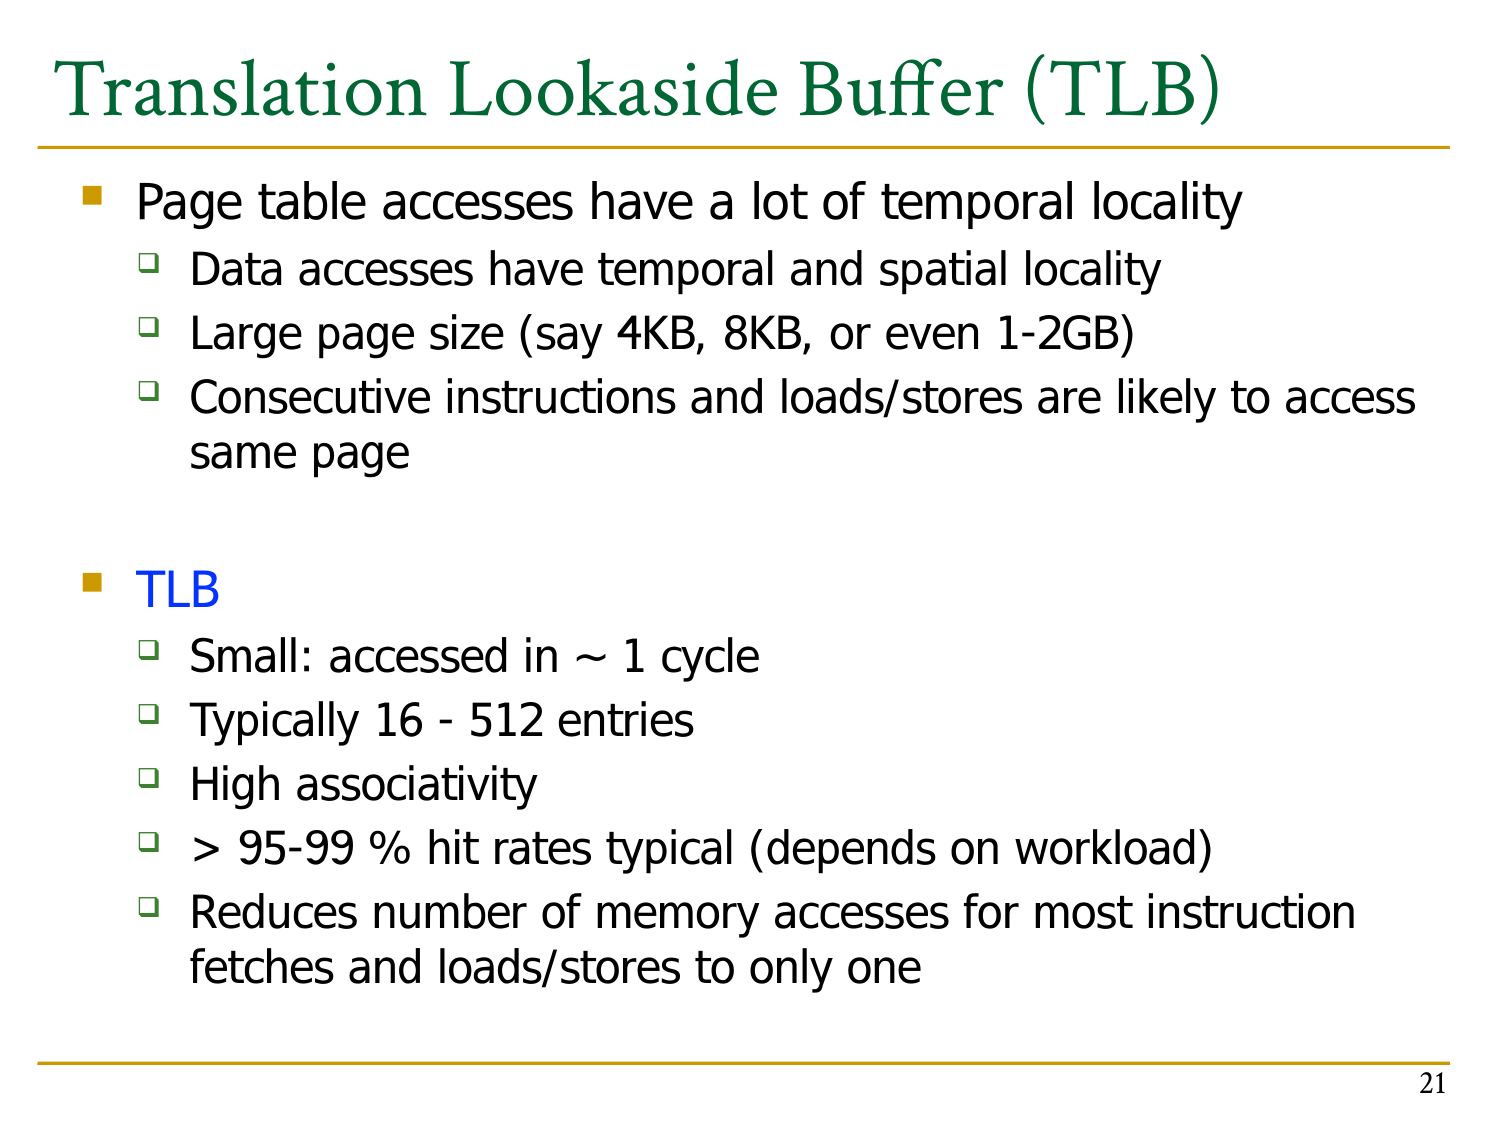

# Translation Lookaside Buffer (TLB)

Page table accesses have a lot of temporal locality
Data accesses have temporal and spatial locality
Large page size (say 4KB, 8KB, or even 1-2GB)
Consecutive instructions and loads/stores are likely to access same page

TLB
Small: accessed in ~ 1 cycle
Typically 16 - 512 entries
High associativity
> 95-99 % hit rates typical (depends on workload)
Reduces number of memory accesses for most instruction fetches and loads/stores to only one

21